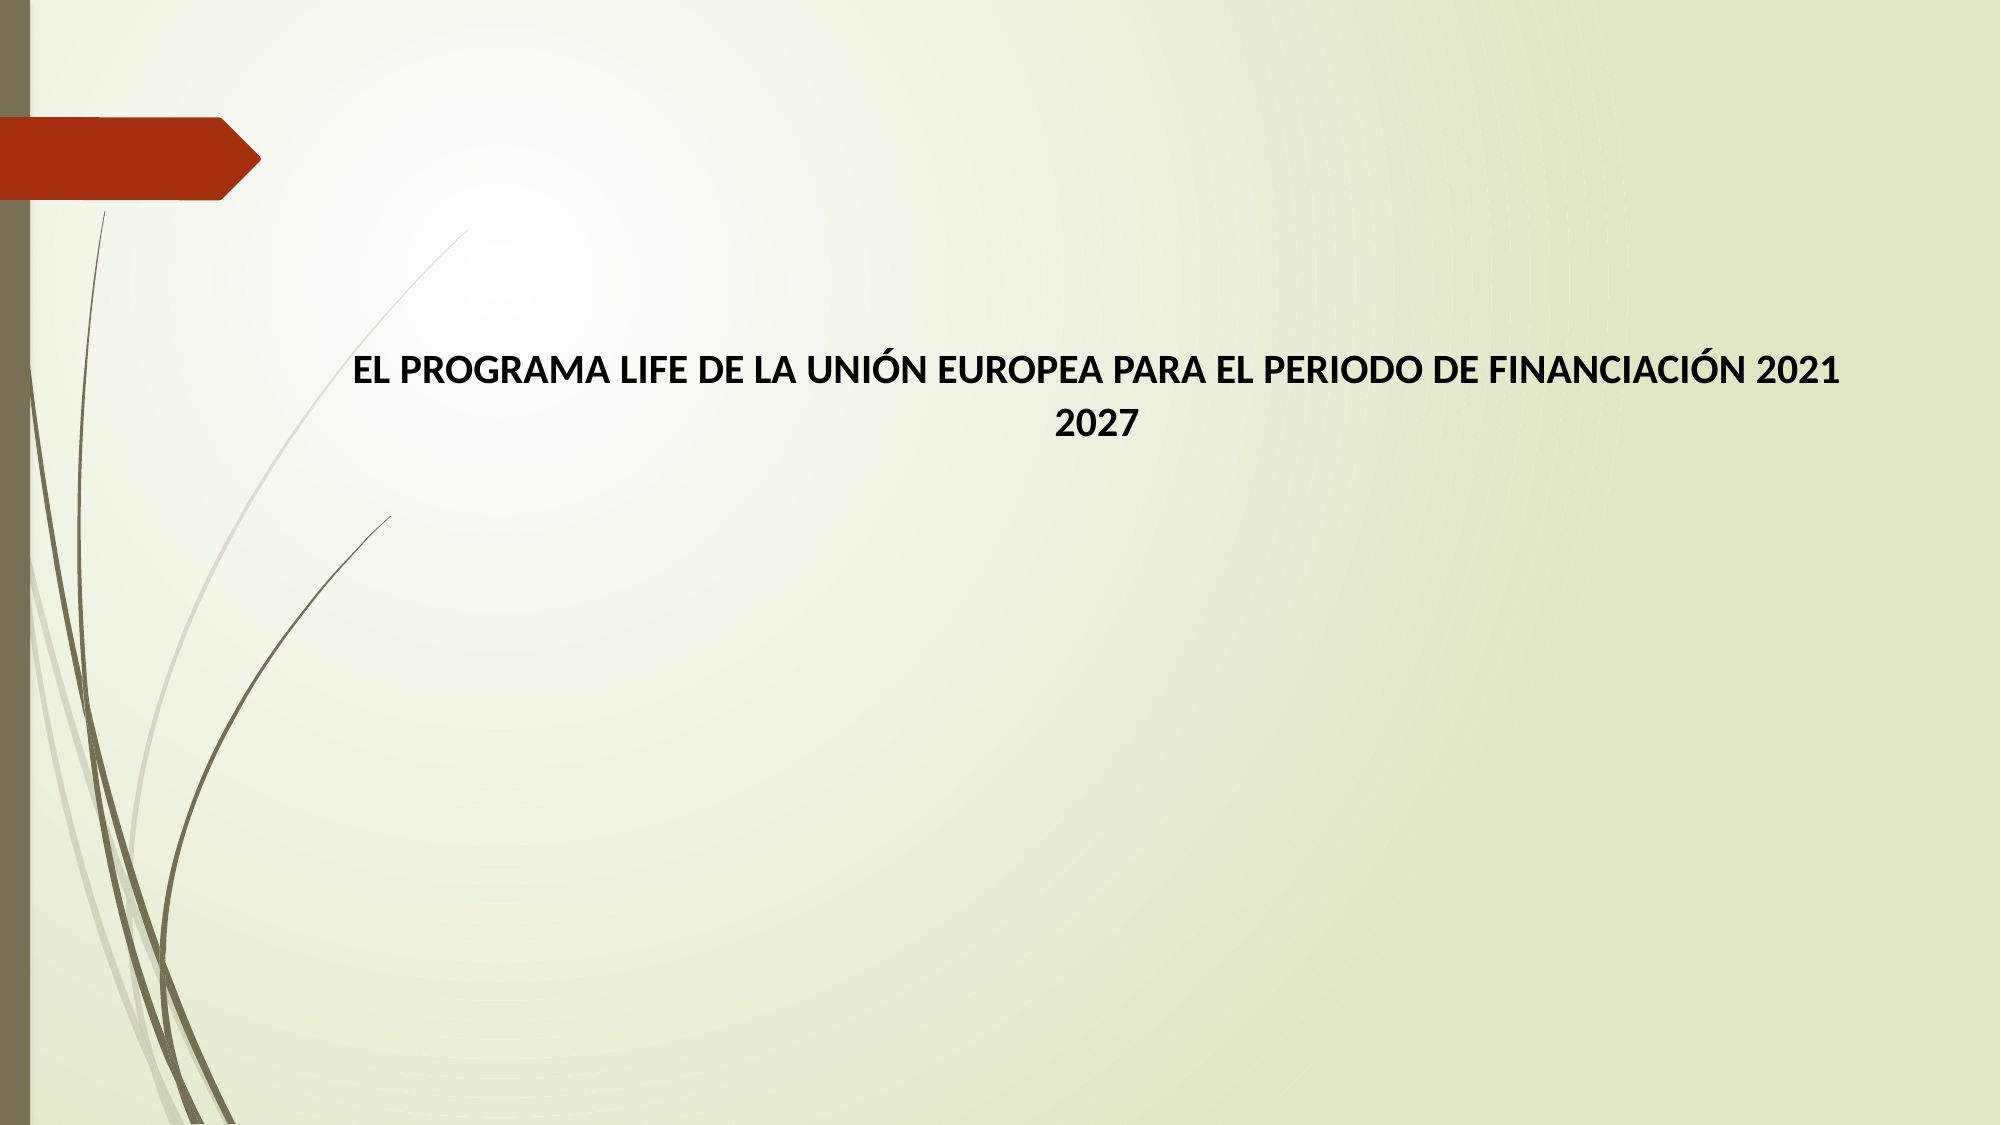

EL PROGRAMA LIFE DE LA UNIÓN EUROPEA PARA EL PERIODO DE FINANCIACIÓN 2021 2027